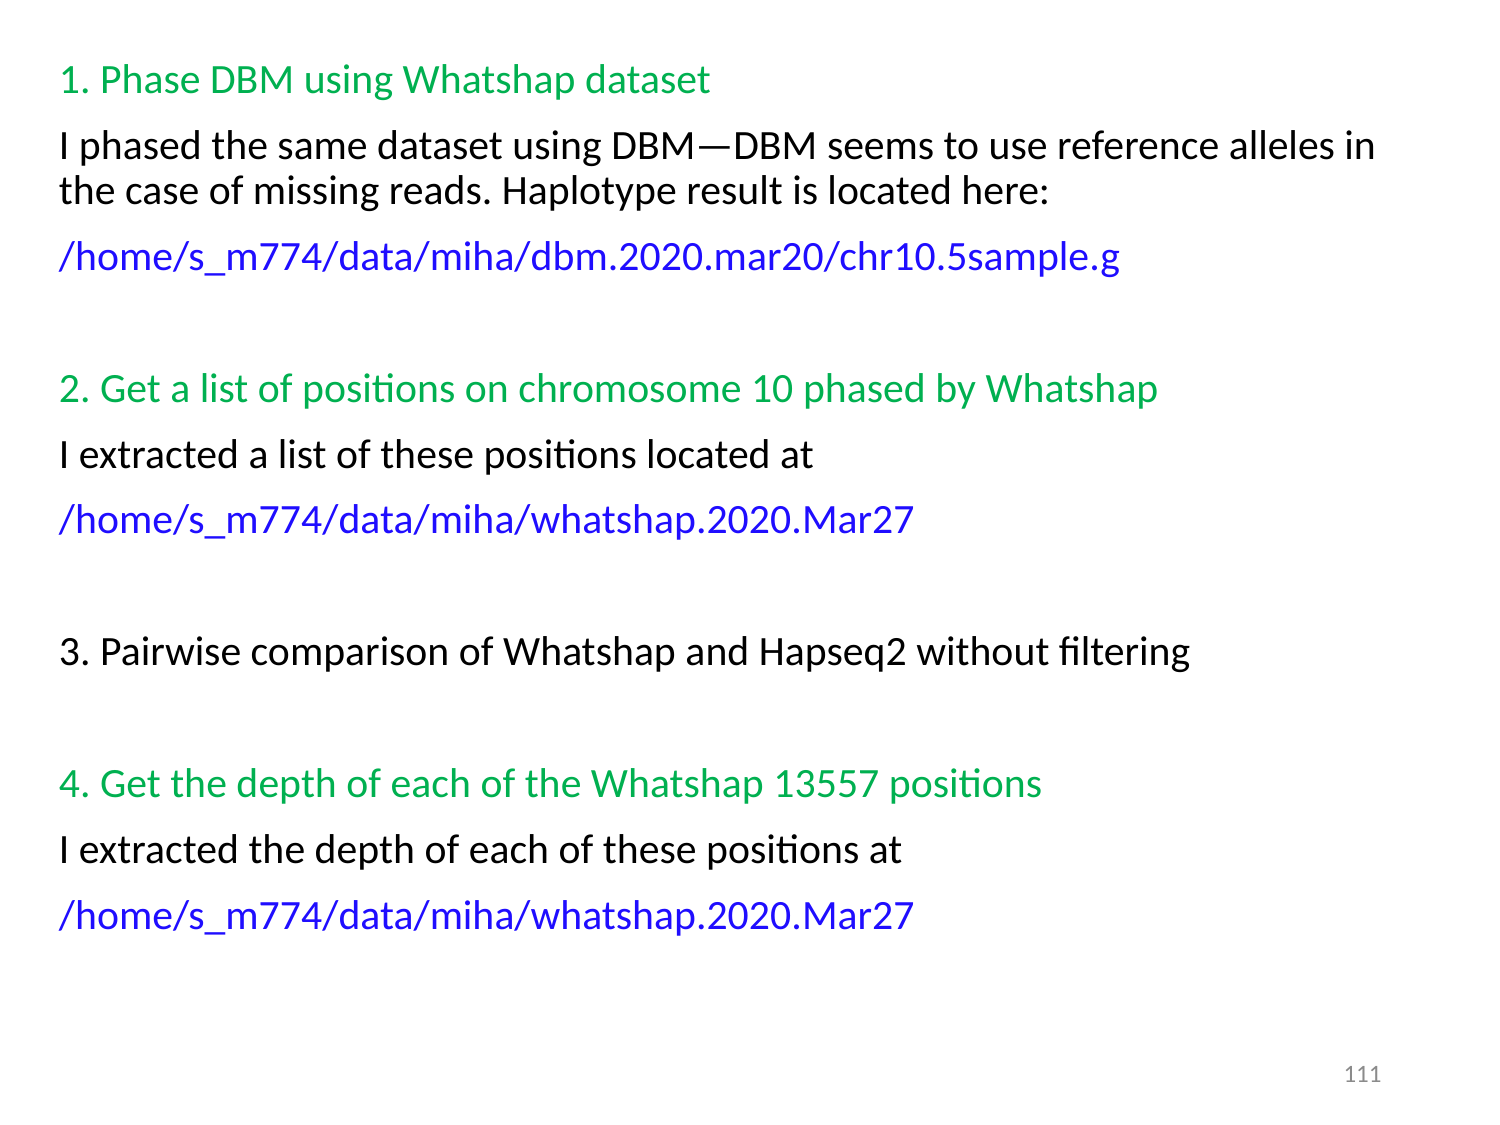

1. Phase DBM using Whatshap dataset
I phased the same dataset using DBM—DBM seems to use reference alleles in the case of missing reads. Haplotype result is located here:
/home/s_m774/data/miha/dbm.2020.mar20/chr10.5sample.g

2. Get a list of positions on chromosome 10 phased by Whatshap
I extracted a list of these positions located at
/home/s_m774/data/miha/whatshap.2020.Mar27

3. Pairwise comparison of Whatshap and Hapseq2 without filtering

4. Get the depth of each of the Whatshap 13557 positions
I extracted the depth of each of these positions at
/home/s_m774/data/miha/whatshap.2020.Mar27

111